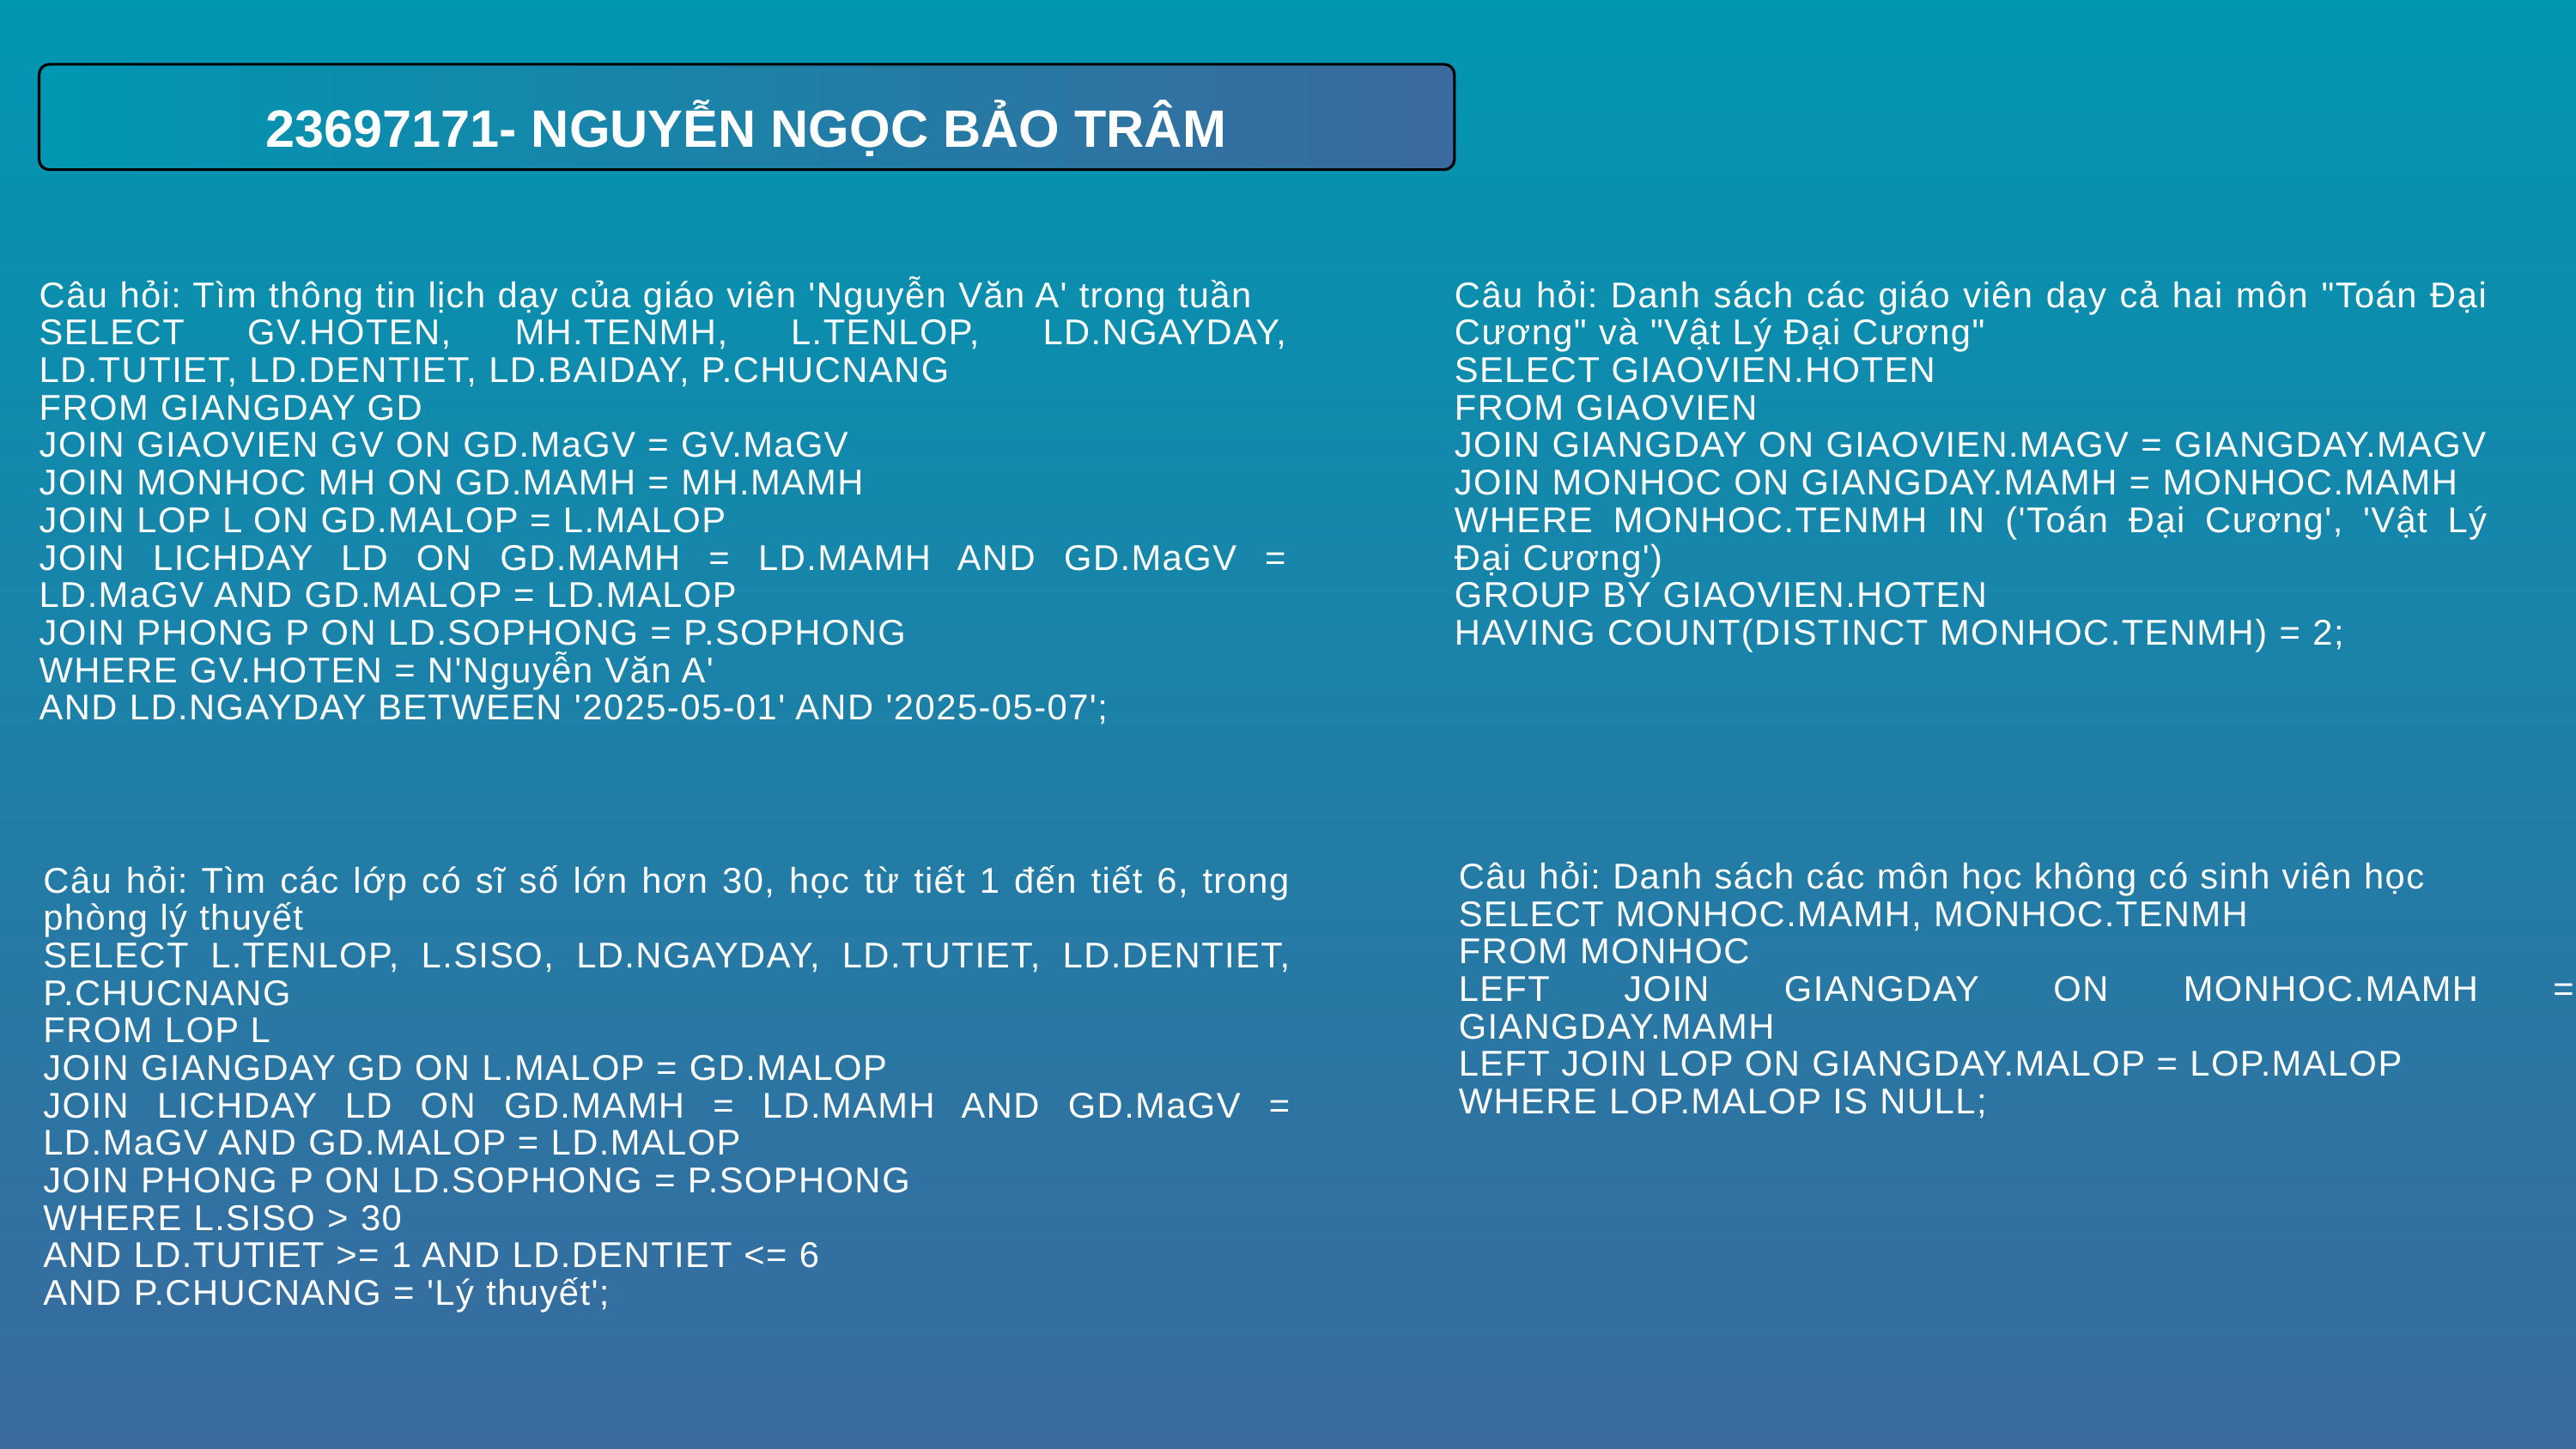

23697171- NGUYỄN NGỌC BẢO TRÂM
Câu hỏi: Tìm thông tin lịch dạy của giáo viên 'Nguyễn Văn A' trong tuần
SELECT GV.HOTEN, MH.TENMH, L.TENLOP, LD.NGAYDAY, LD.TUTIET, LD.DENTIET, LD.BAIDAY, P.CHUCNANG
FROM GIANGDAY GD
JOIN GIAOVIEN GV ON GD.MaGV = GV.MaGV
JOIN MONHOC MH ON GD.MAMH = MH.MAMH
JOIN LOP L ON GD.MALOP = L.MALOP
JOIN LICHDAY LD ON GD.MAMH = LD.MAMH AND GD.MaGV = LD.MaGV AND GD.MALOP = LD.MALOP
JOIN PHONG P ON LD.SOPHONG = P.SOPHONG
WHERE GV.HOTEN = N'Nguyễn Văn A'
AND LD.NGAYDAY BETWEEN '2025-05-01' AND '2025-05-07';

Câu hỏi: Danh sách các giáo viên dạy cả hai môn "Toán Đại Cương" và "Vật Lý Đại Cương"
SELECT GIAOVIEN.HOTEN
FROM GIAOVIEN
JOIN GIANGDAY ON GIAOVIEN.MAGV = GIANGDAY.MAGV
JOIN MONHOC ON GIANGDAY.MAMH = MONHOC.MAMH
WHERE MONHOC.TENMH IN ('Toán Đại Cương', 'Vật Lý Đại Cương')
GROUP BY GIAOVIEN.HOTEN
HAVING COUNT(DISTINCT MONHOC.TENMH) = 2;

Câu hỏi: Danh sách các môn học không có sinh viên học
SELECT MONHOC.MAMH, MONHOC.TENMH
FROM MONHOC
LEFT JOIN GIANGDAY ON MONHOC.MAMH = GIANGDAY.MAMH
LEFT JOIN LOP ON GIANGDAY.MALOP = LOP.MALOP
WHERE LOP.MALOP IS NULL;

Câu hỏi: Tìm các lớp có sĩ số lớn hơn 30, học từ tiết 1 đến tiết 6, trong phòng lý thuyết
SELECT L.TENLOP, L.SISO, LD.NGAYDAY, LD.TUTIET, LD.DENTIET, P.CHUCNANG
FROM LOP L
JOIN GIANGDAY GD ON L.MALOP = GD.MALOP
JOIN LICHDAY LD ON GD.MAMH = LD.MAMH AND GD.MaGV = LD.MaGV AND GD.MALOP = LD.MALOP
JOIN PHONG P ON LD.SOPHONG = P.SOPHONG
WHERE L.SISO > 30
AND LD.TUTIET >= 1 AND LD.DENTIET <= 6
AND P.CHUCNANG = 'Lý thuyết';